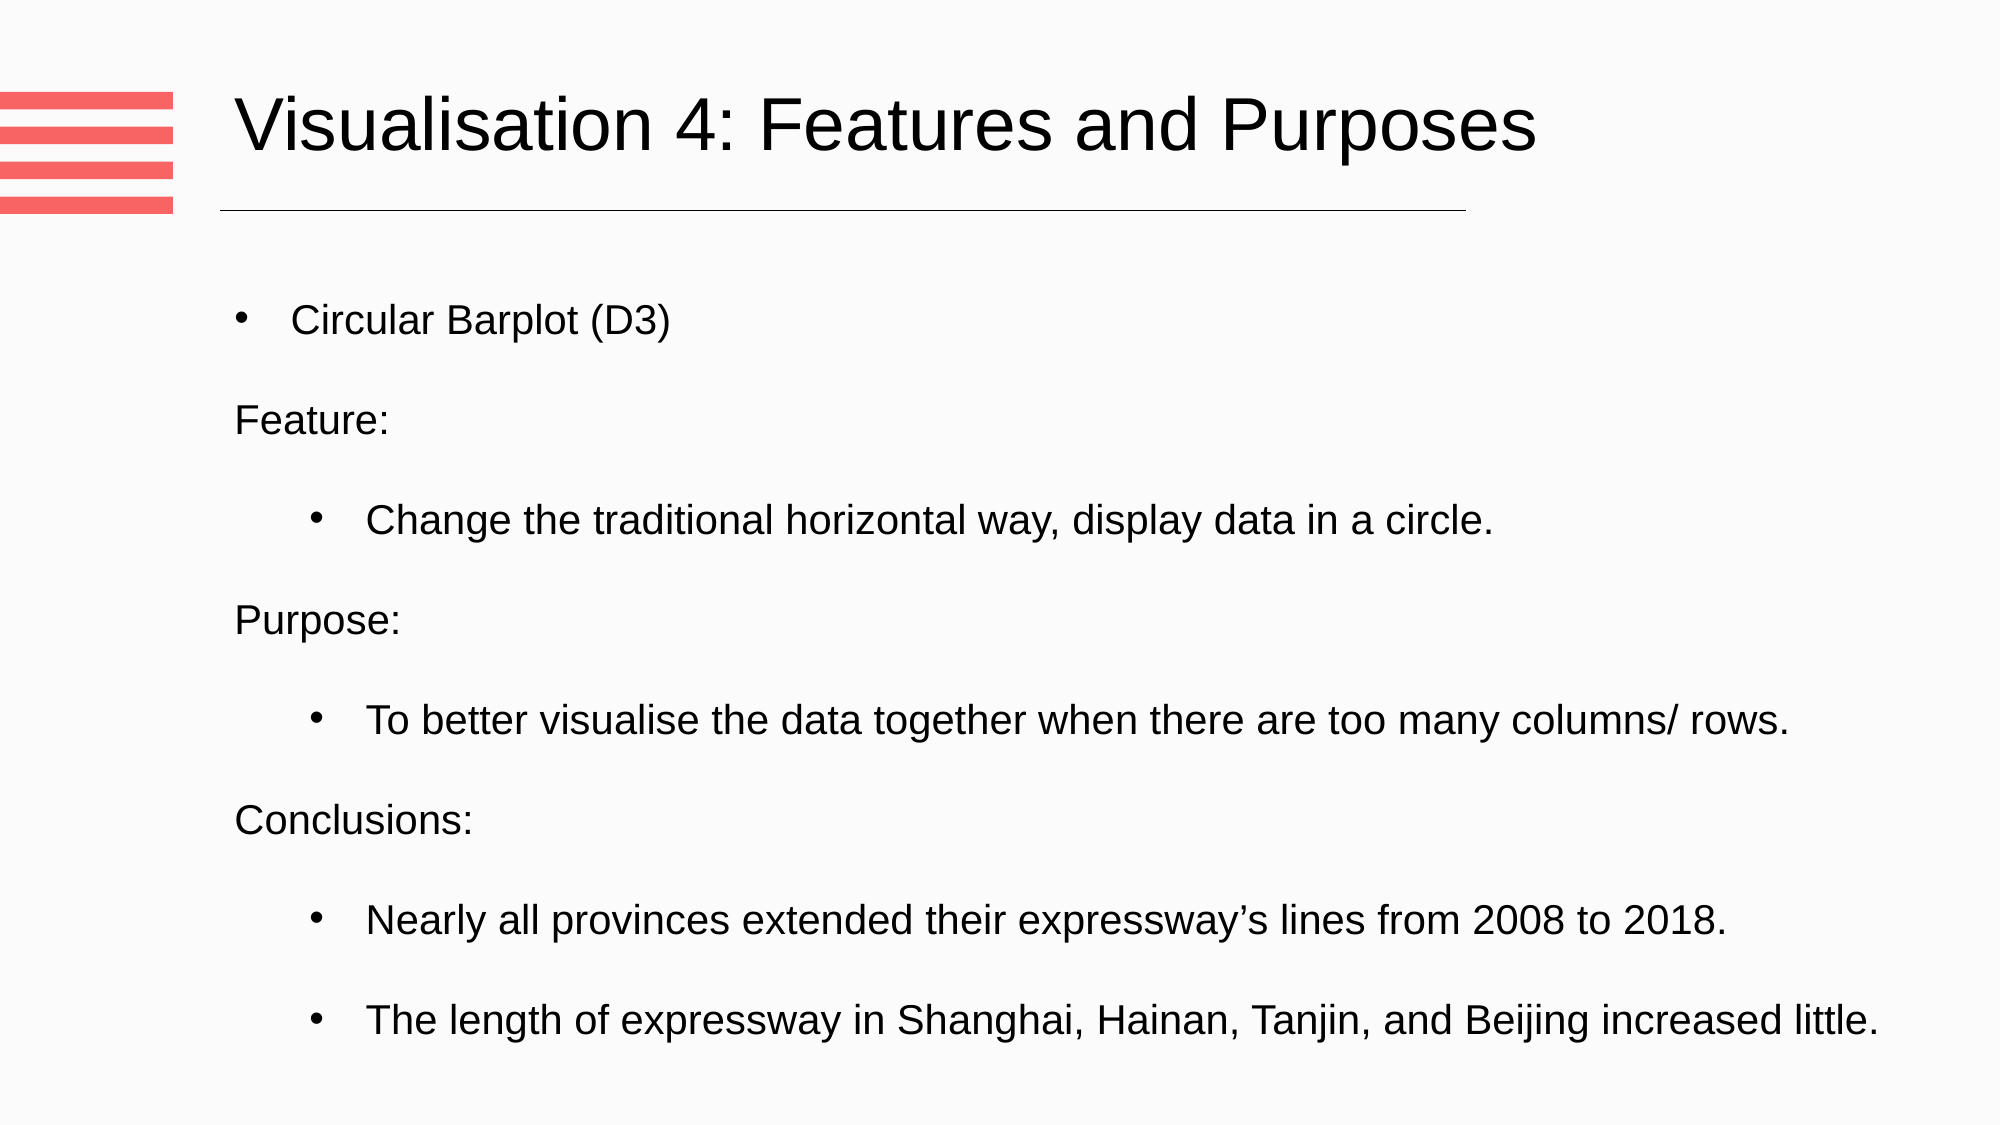

Visualisation 4: Features and Purposes

Circular Barplot (D3)
Feature:
Change the traditional horizontal way, display data in a circle.
Purpose:
To better visualise the data together when there are too many columns/ rows.
Conclusions:
Nearly all provinces extended their expressway’s lines from 2008 to 2018.
The length of expressway in Shanghai, Hainan, Tanjin, and Beijing increased little.